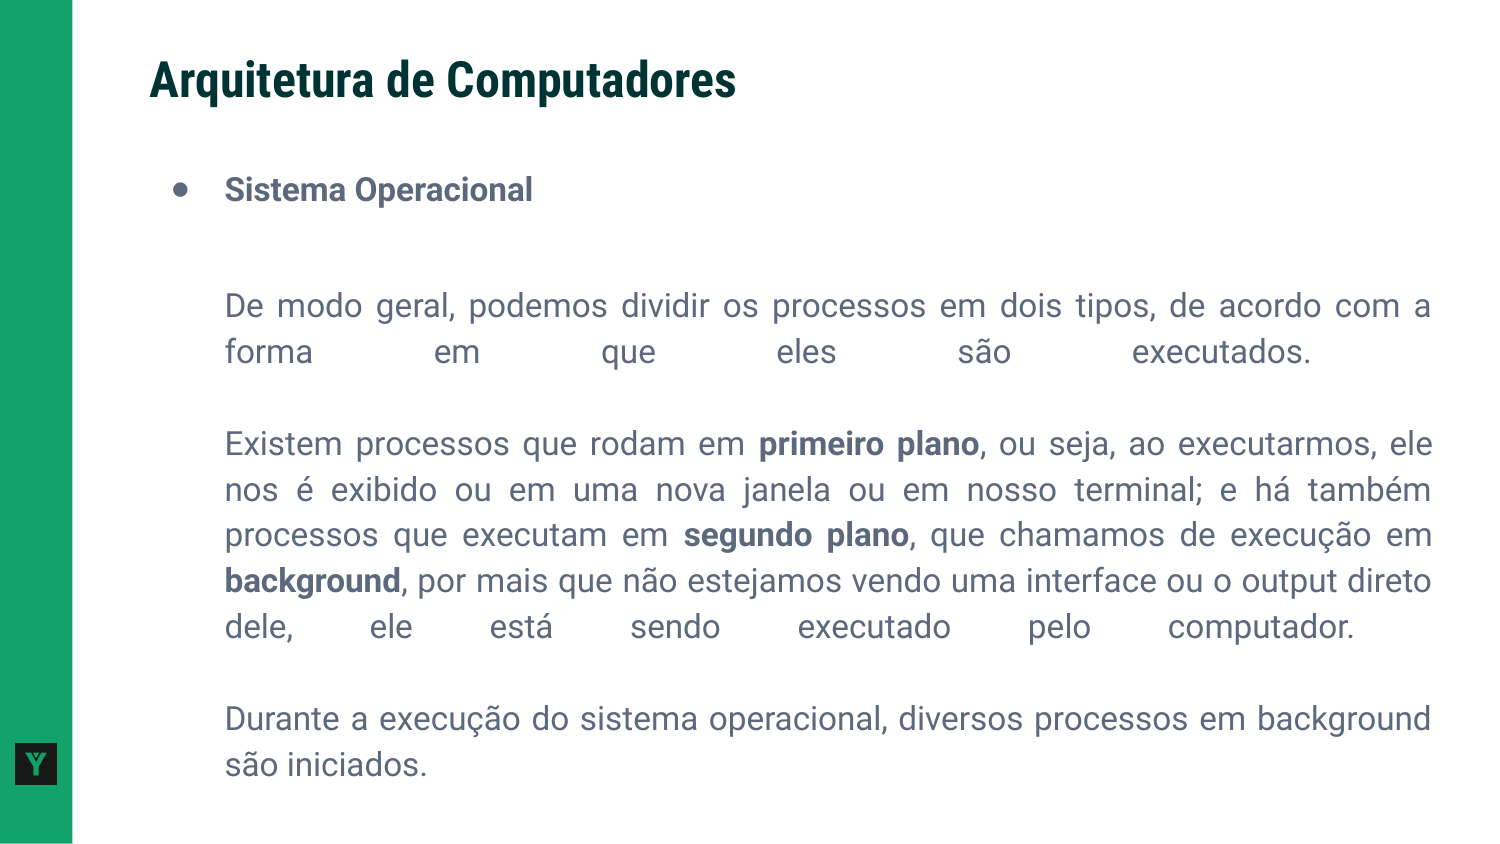

# Arquitetura de Computadores
Sistema Operacional

De modo geral, podemos dividir os processos em dois tipos, de acordo com a forma em que eles são executados.
Existem processos que rodam em primeiro plano, ou seja, ao executarmos, ele nos é exibido ou em uma nova janela ou em nosso terminal; e há também processos que executam em segundo plano, que chamamos de execução em background, por mais que não estejamos vendo uma interface ou o output direto dele, ele está sendo executado pelo computador.
Durante a execução do sistema operacional, diversos processos em background são iniciados.